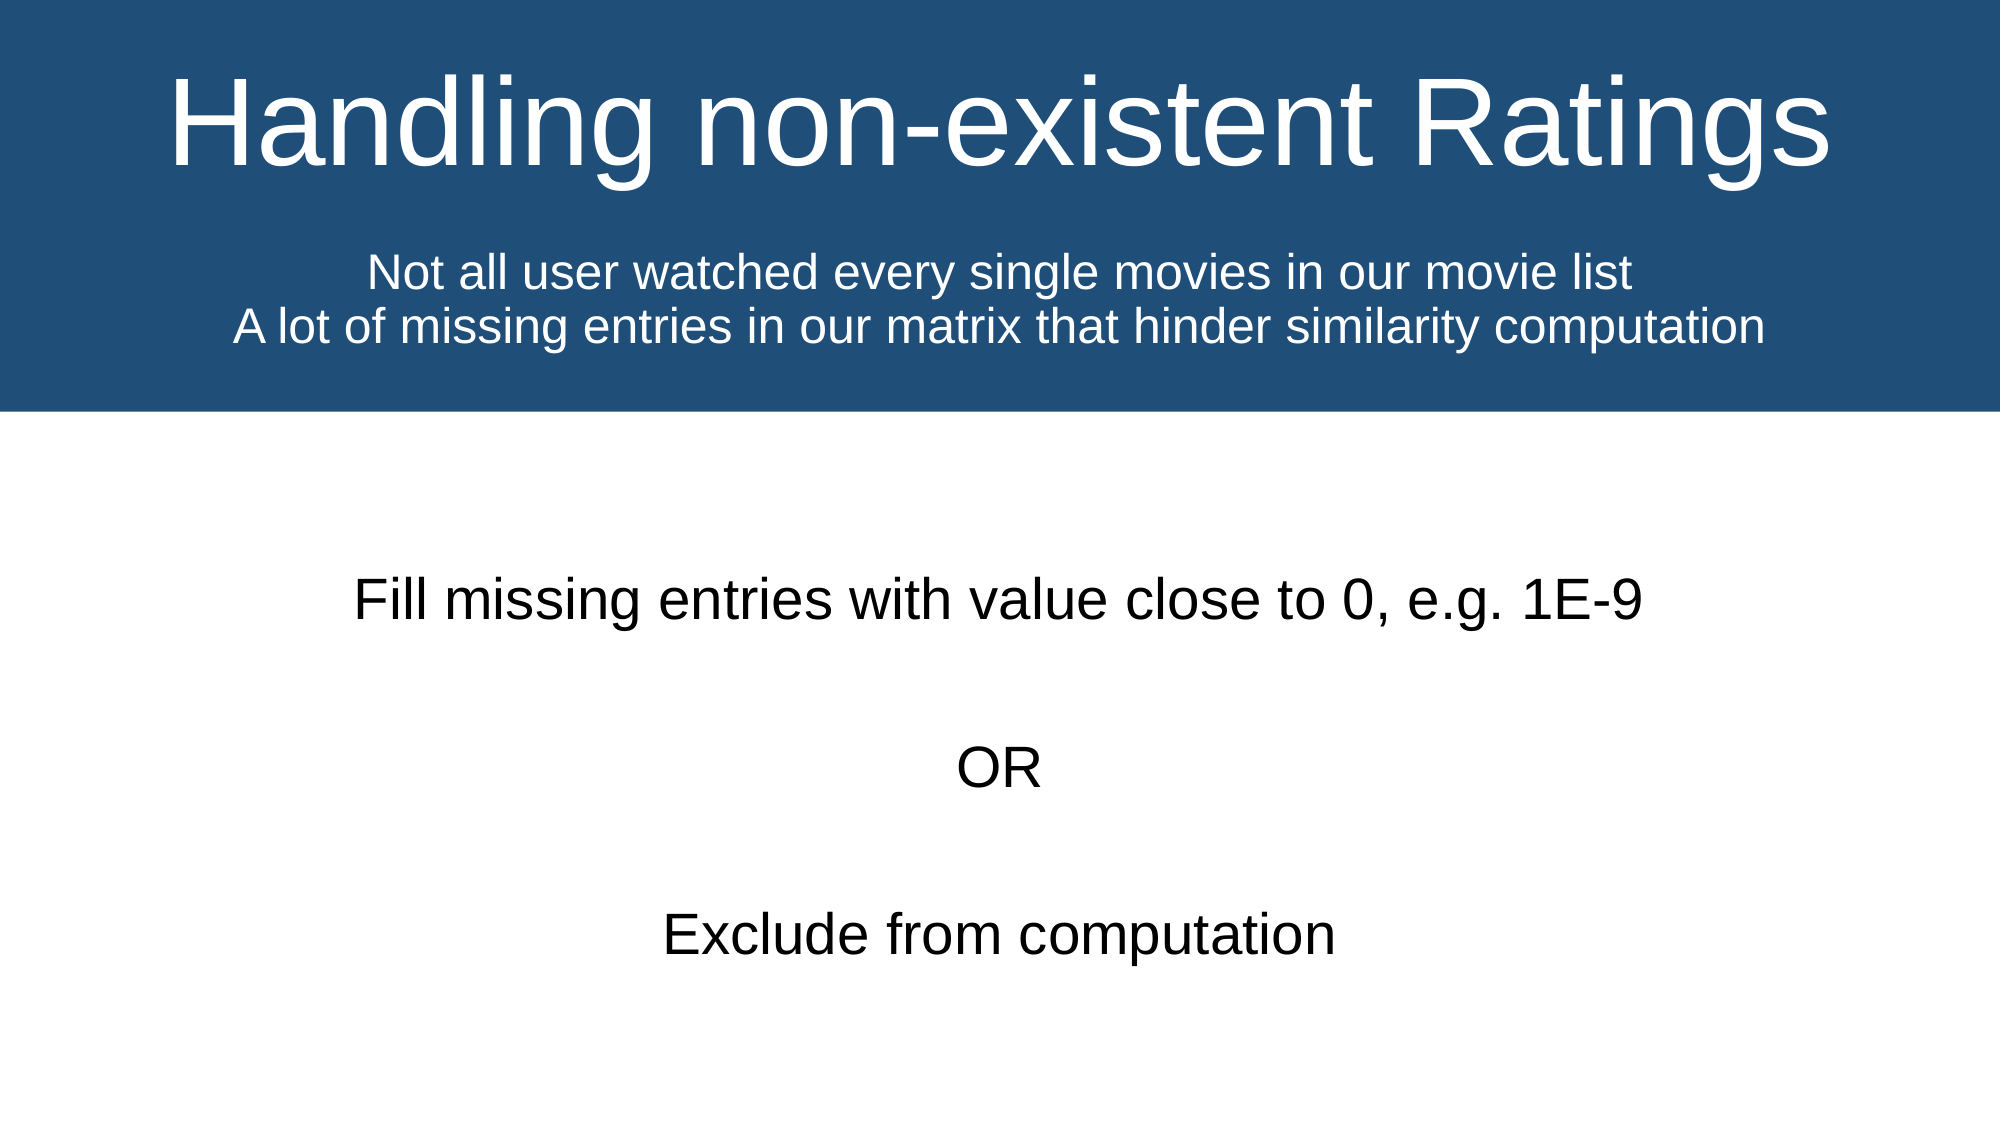

# Handling non-existent Ratings Not all user watched every single movies in our movie list A lot of missing entries in our matrix that hinder similarity computation
Fill missing entries with value close to 0, e.g. 1E-9

OR

Exclude from computation